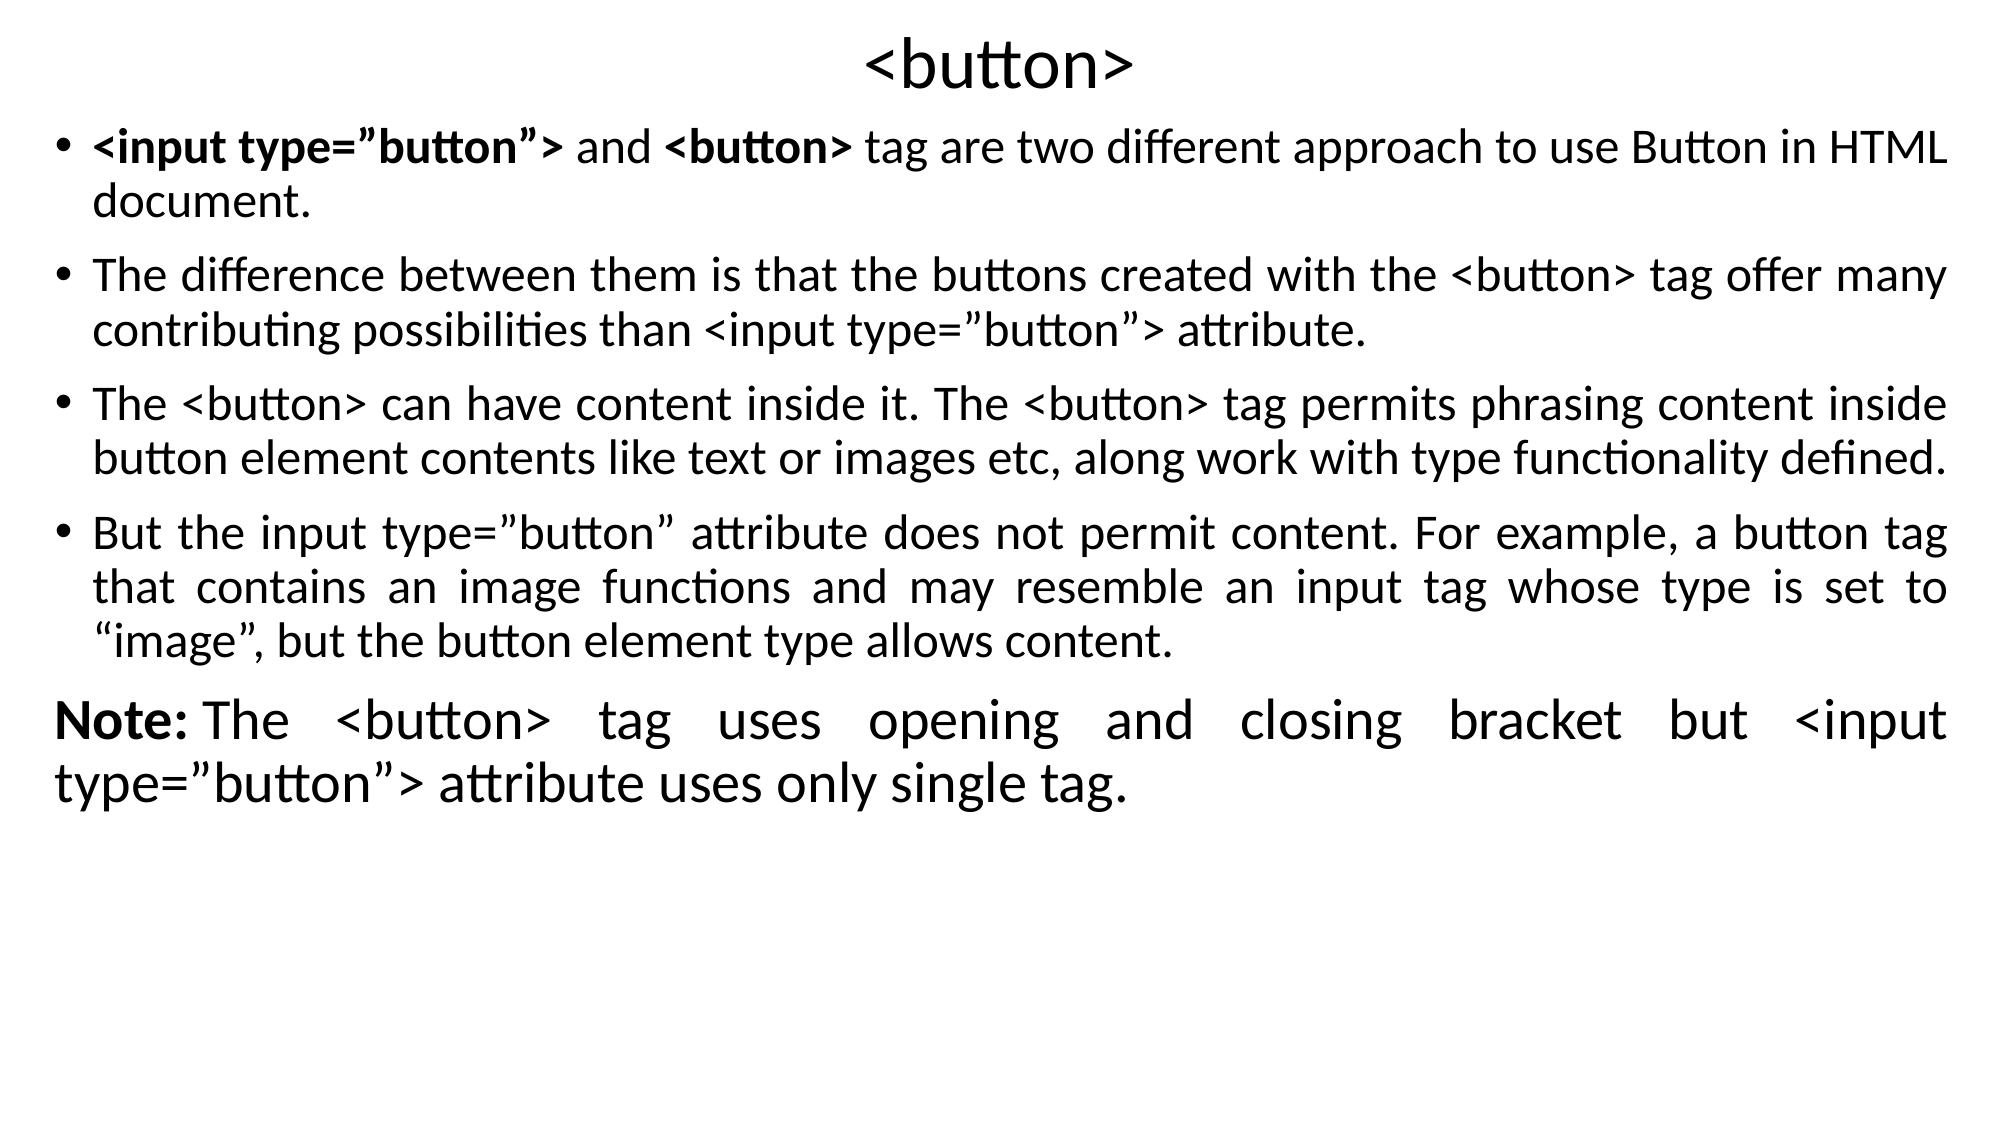

# <button>
<input type=”button”> and <button> tag are two different approach to use Button in HTML document.
The difference between them is that the buttons created with the <button> tag offer many contributing possibilities than <input type=”button”> attribute.
The <button> can have content inside it. The <button> tag permits phrasing content inside button element contents like text or images etc, along work with type functionality defined.
But the input type=”button” attribute does not permit content. For example, a button tag that contains an image functions and may resemble an input tag whose type is set to “image”, but the button element type allows content.
Note: The <button> tag uses opening and closing bracket but <input type=”button”> attribute uses only single tag.